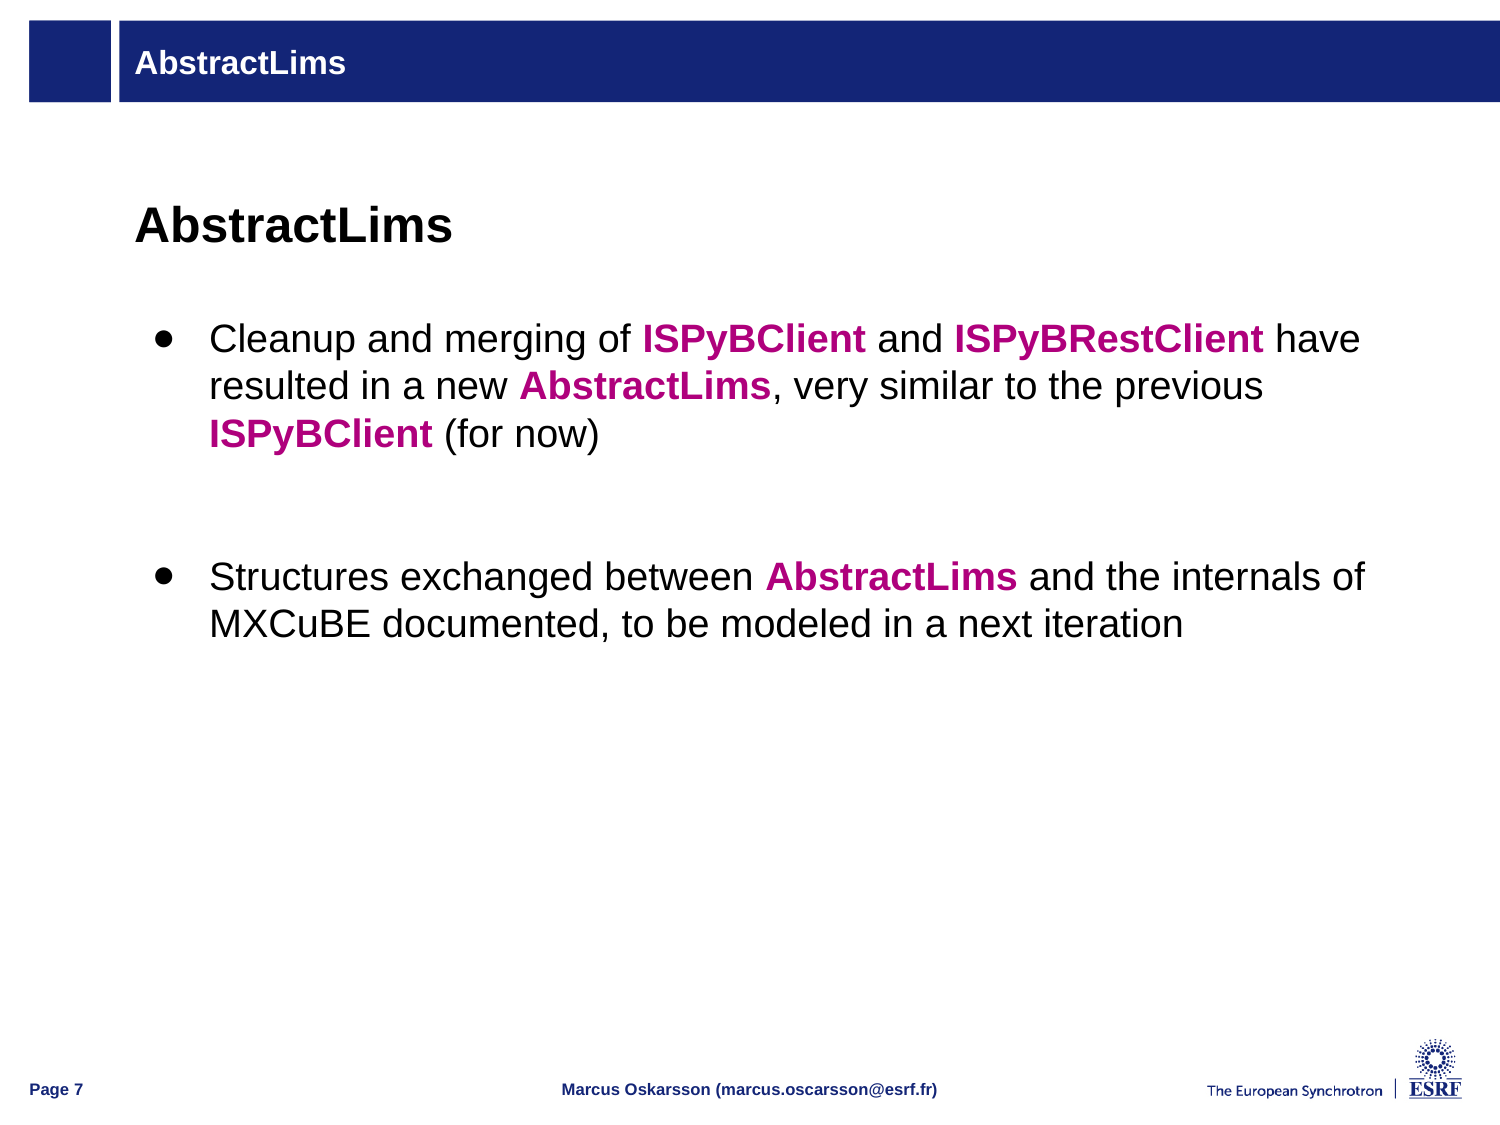

# AbstractLims

AbstractLims

Cleanup and merging of ISPyBClient and ISPyBRestClient have resulted in a new AbstractLims, very similar to the previous ISPyBClient (for now)

Structures exchanged between AbstractLims and the internals of MXCuBE documented, to be modeled in a next iteration

Page 7